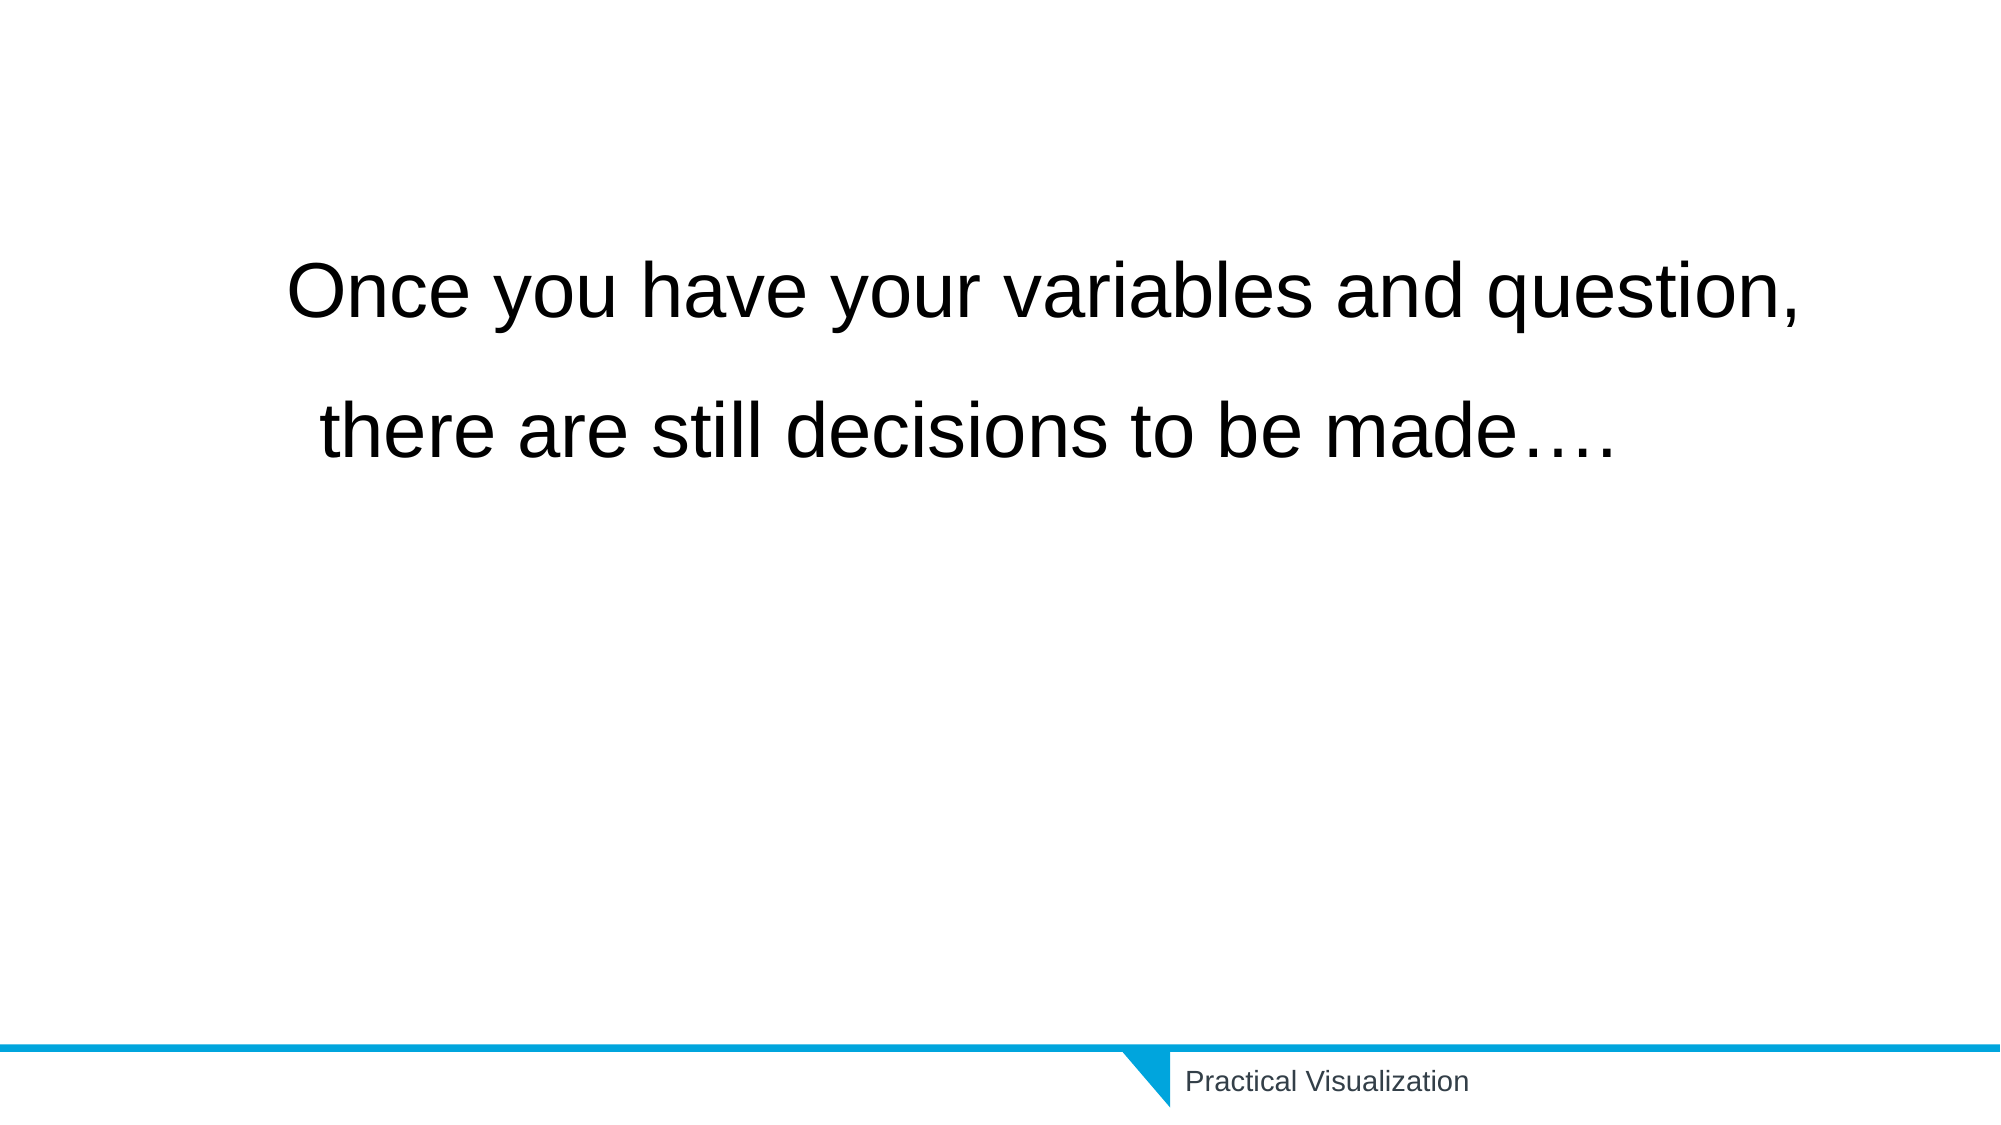

Once you have your variables and question, there are still decisions to be made….
Practical Visualization